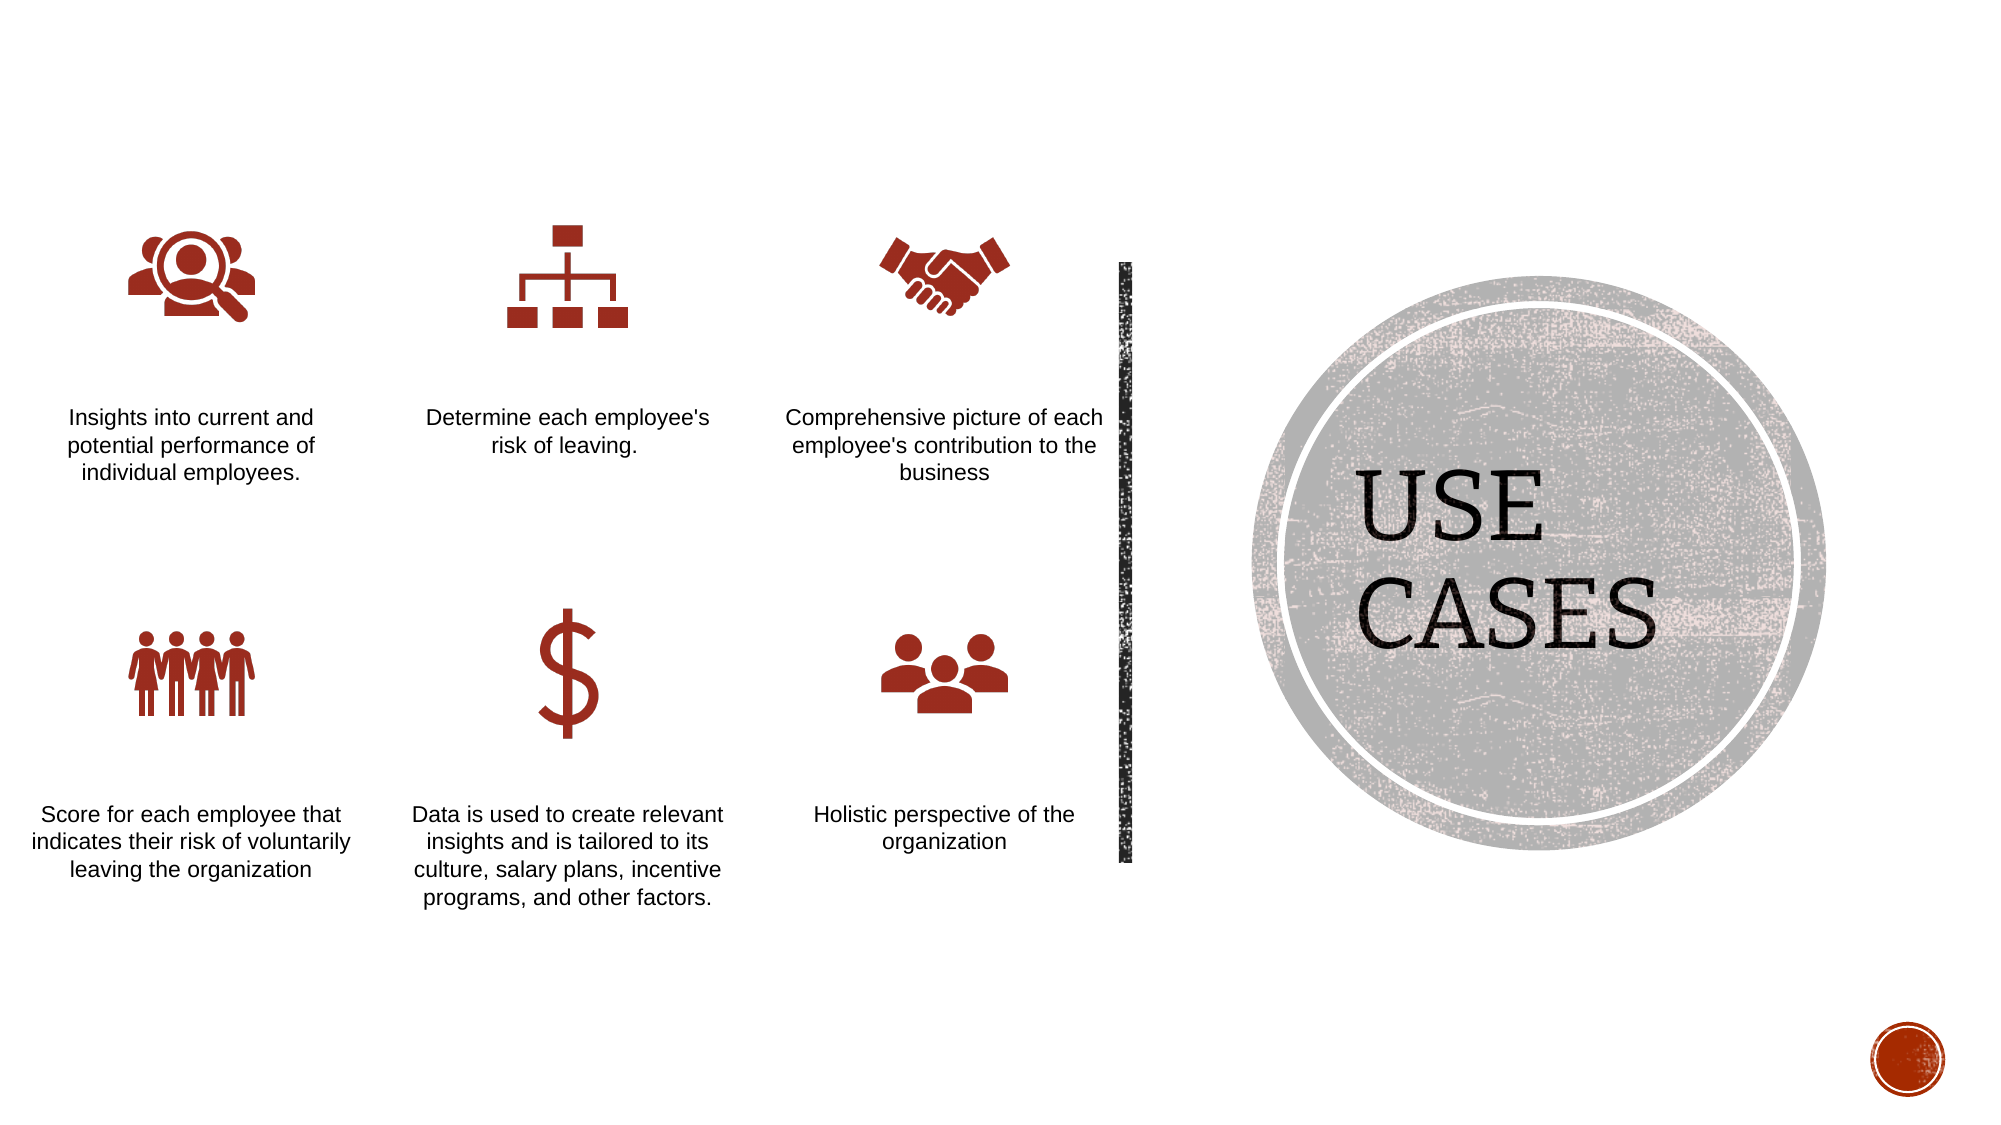

Insights into current and potential performance of individual employees.
Determine each employee's risk of leaving.
Comprehensive picture of each employee's contribution to the business
Score for each employee that indicates their risk of voluntarily leaving the organization
Data is used to create relevant insights and is tailored to its culture, salary plans, incentive programs, and other factors.
Holistic perspective of the organization

# Use Cases